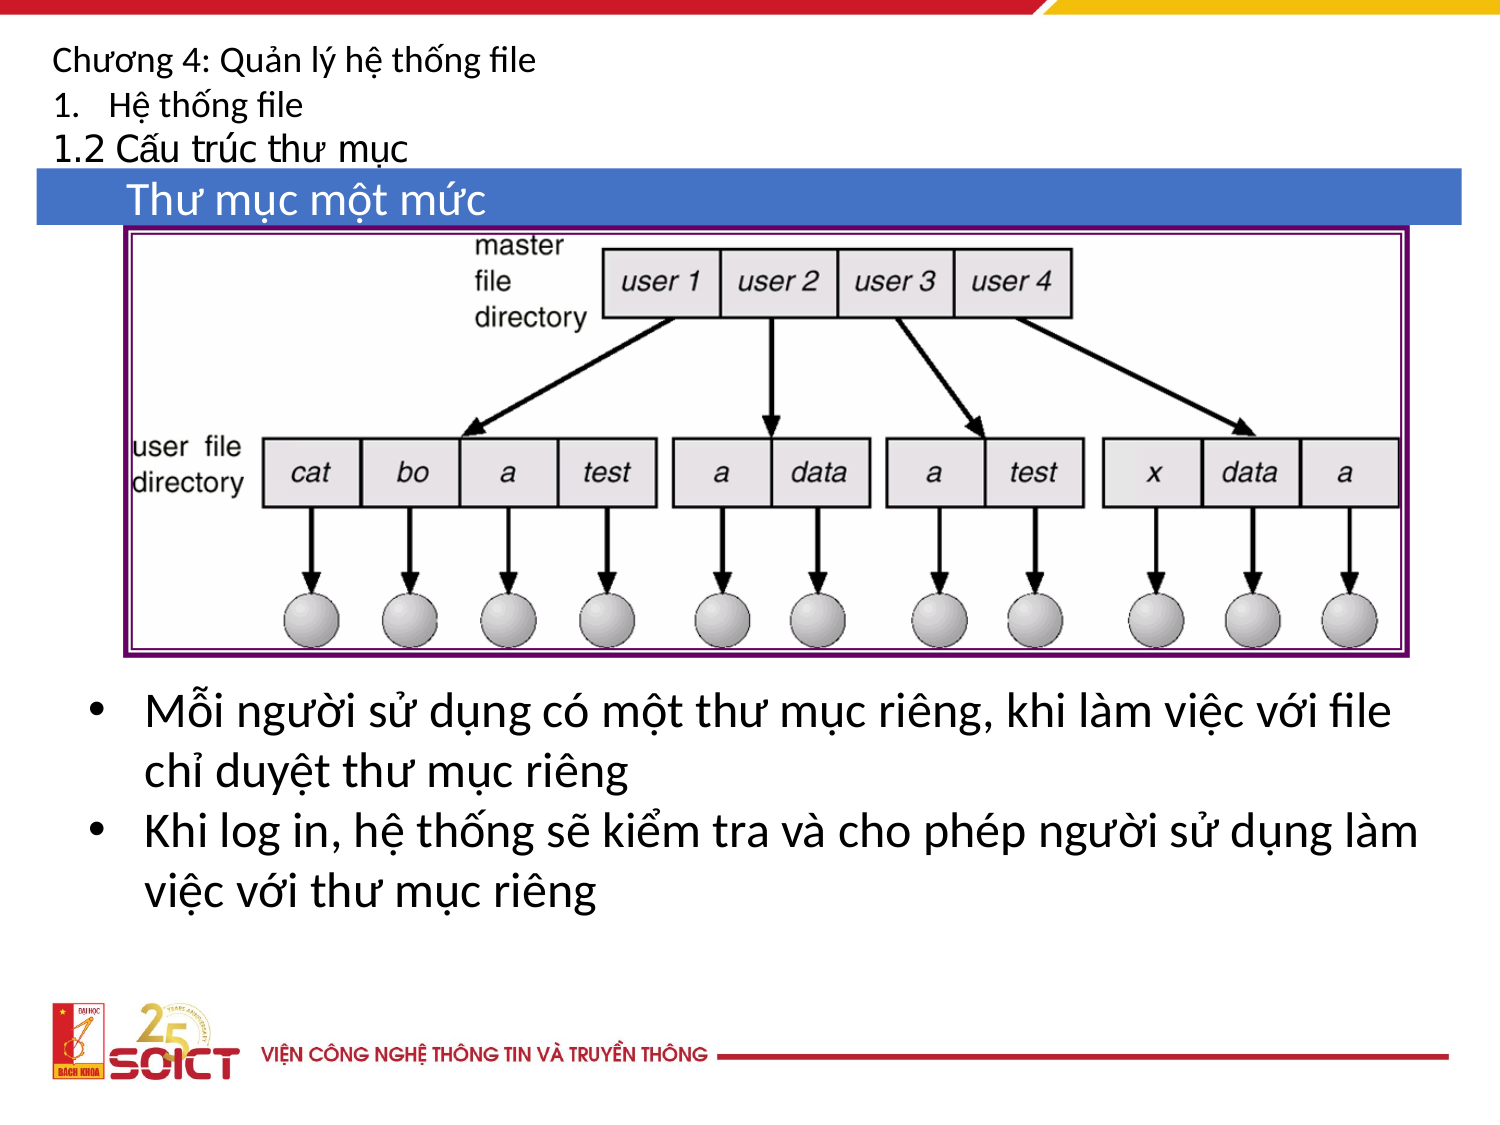

Chương 4: Quản lý hệ thống file
Hệ thống file
1.2 Cấu trúc thư mục
Thư mục một mức

Mỗi người sử dụng có một thư mục riêng, khi làm việc với file chỉ duyệt thư mục riêng
Khi log in, hệ thống sẽ kiểm tra và cho phép người sử dụng làm việc với thư mục riêng